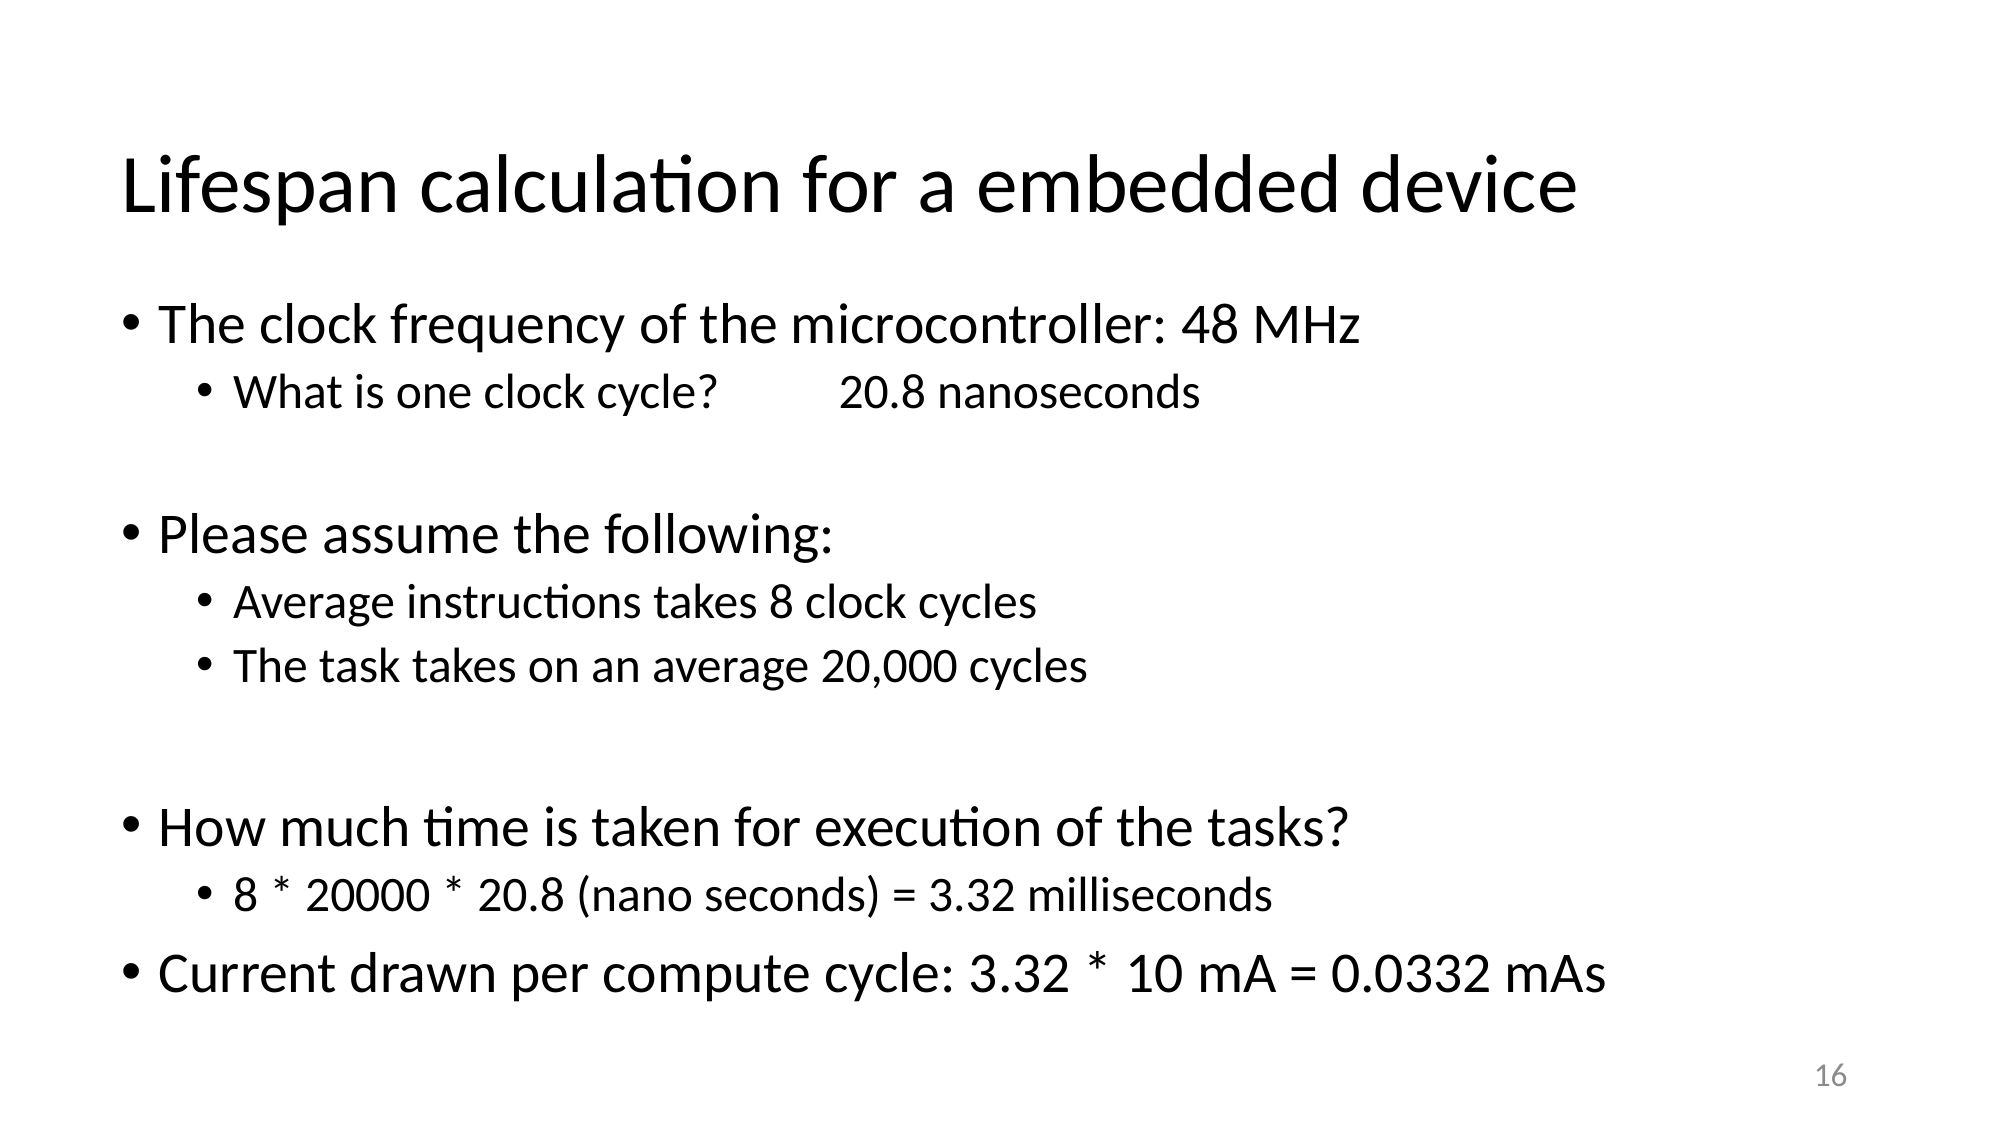

# Lifespan calculation for a embedded device
The clock frequency of the microcontroller: 48 MHz
What is one clock cycle?	 20.8 nanoseconds

Please assume the following:
Average instructions takes 8 clock cycles
The task takes on an average 20,000 cycles

How much time is taken for execution of the tasks?
8 * 20000 * 20.8 (nano seconds) = 3.32 milliseconds
Current drawn per compute cycle: 3.32 * 10 mA = 0.0332 mAs
16